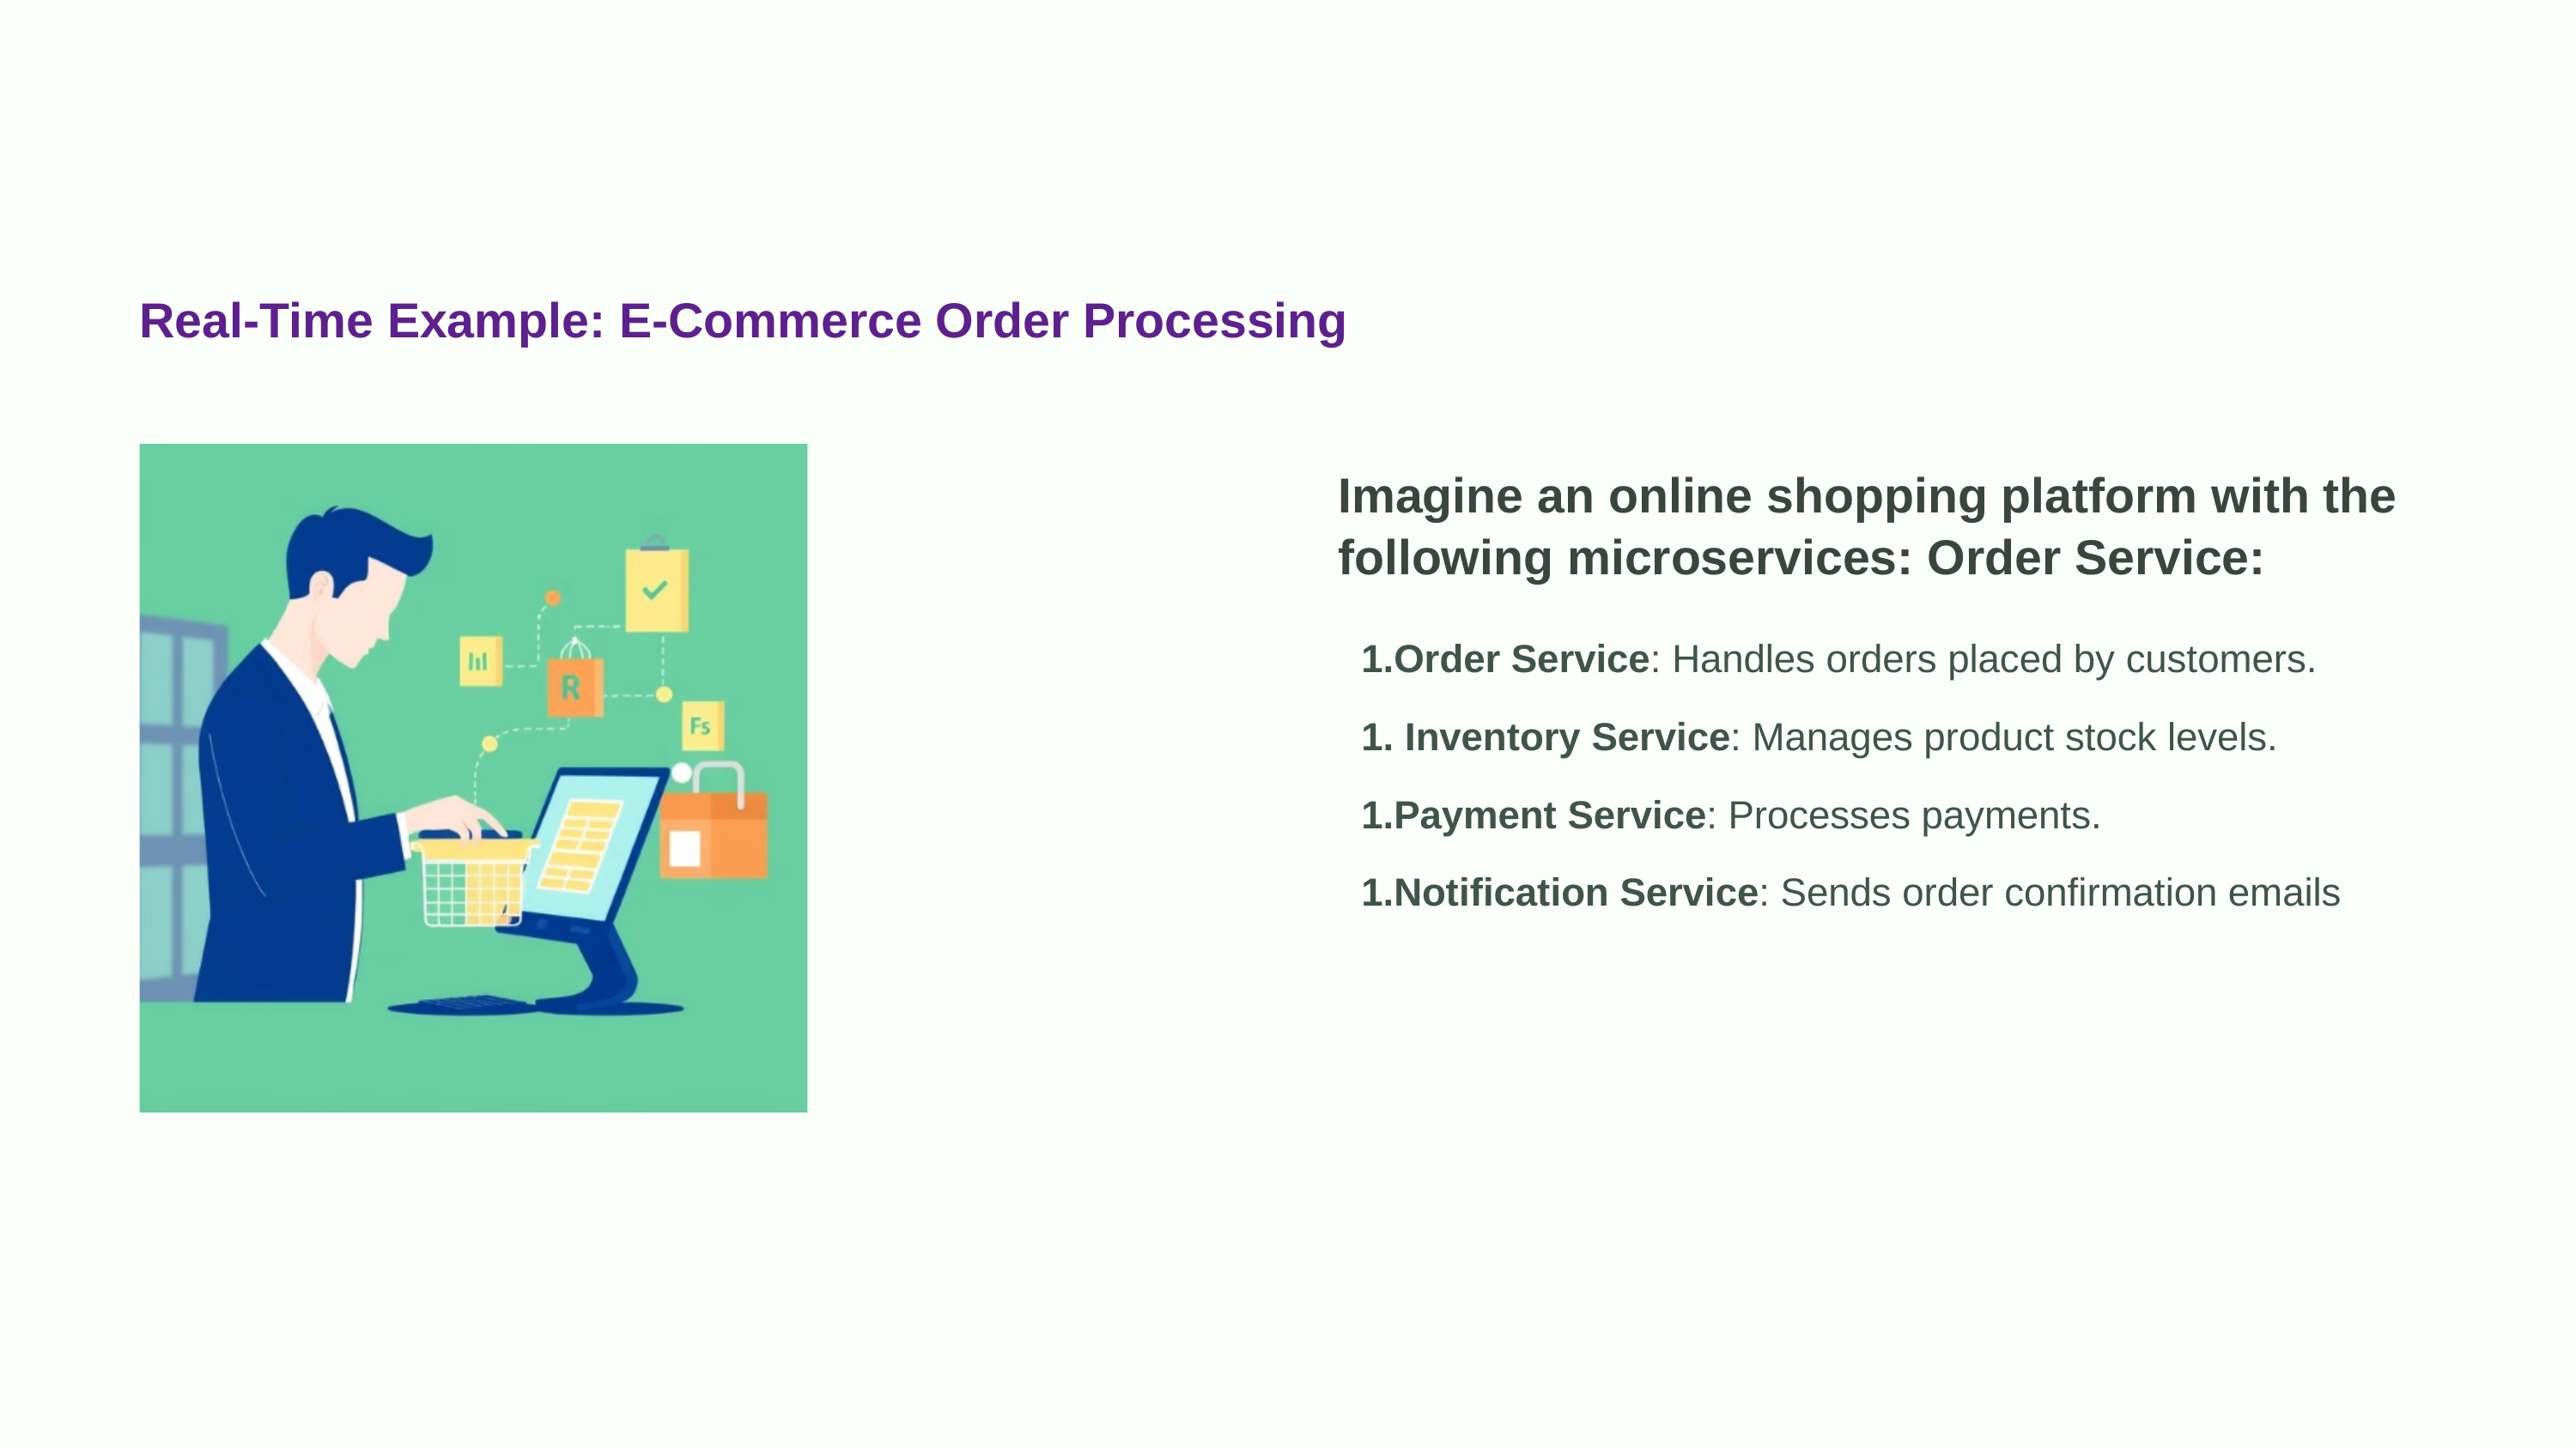

Real-Time Example: E-Commerce Order Processing

Imagine an online shopping platform with the following microservices: Order Service:
Order Service: Handles orders placed by customers.
 Inventory Service: Manages product stock levels.
Payment Service: Processes payments.
Notification Service: Sends order confirmation emails